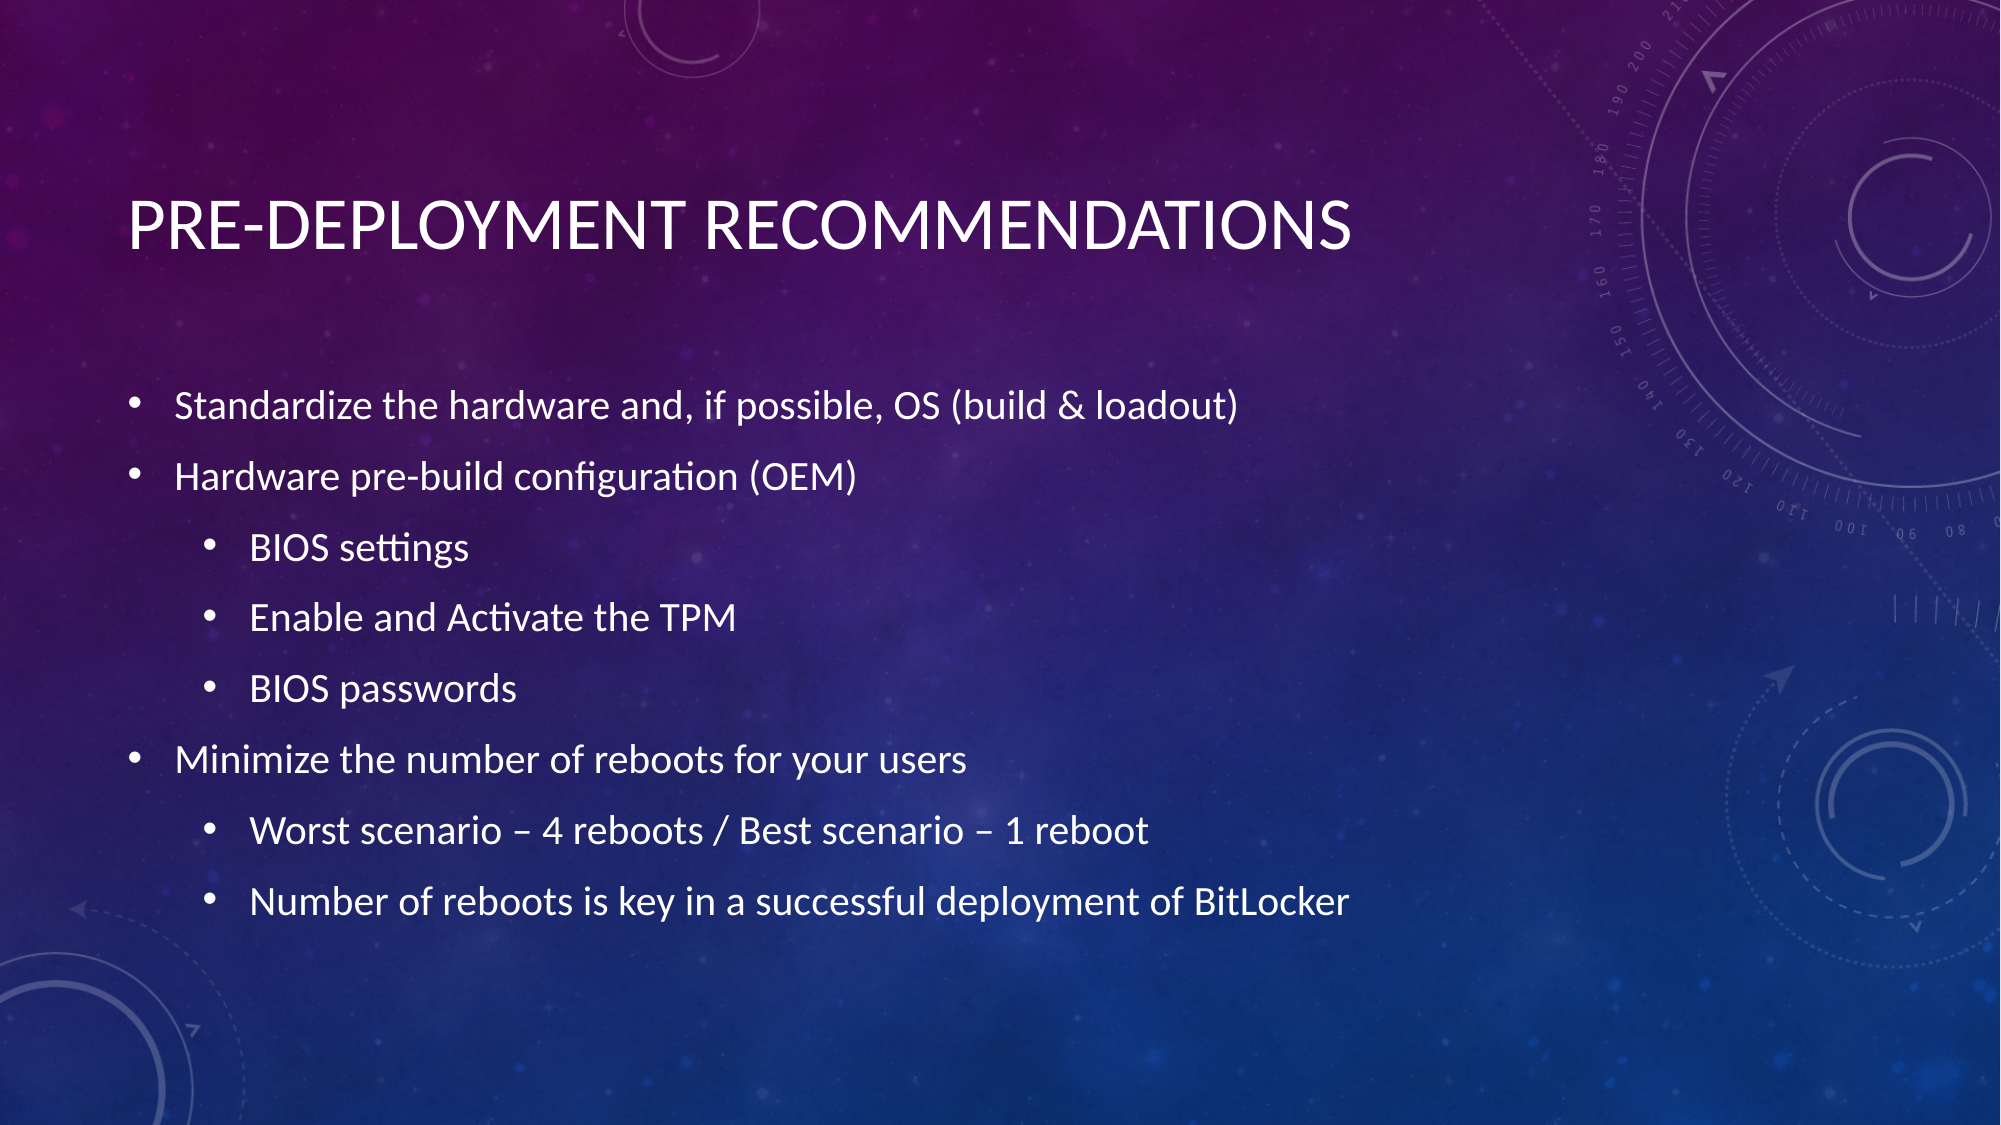

# Pre-Deployment Recommendations
Standardize the hardware and, if possible, OS (build & loadout)
Hardware pre-build configuration (OEM)
BIOS settings
Enable and Activate the TPM
BIOS passwords
Minimize the number of reboots for your users
Worst scenario – 4 reboots / Best scenario – 1 reboot
Number of reboots is key in a successful deployment of BitLocker